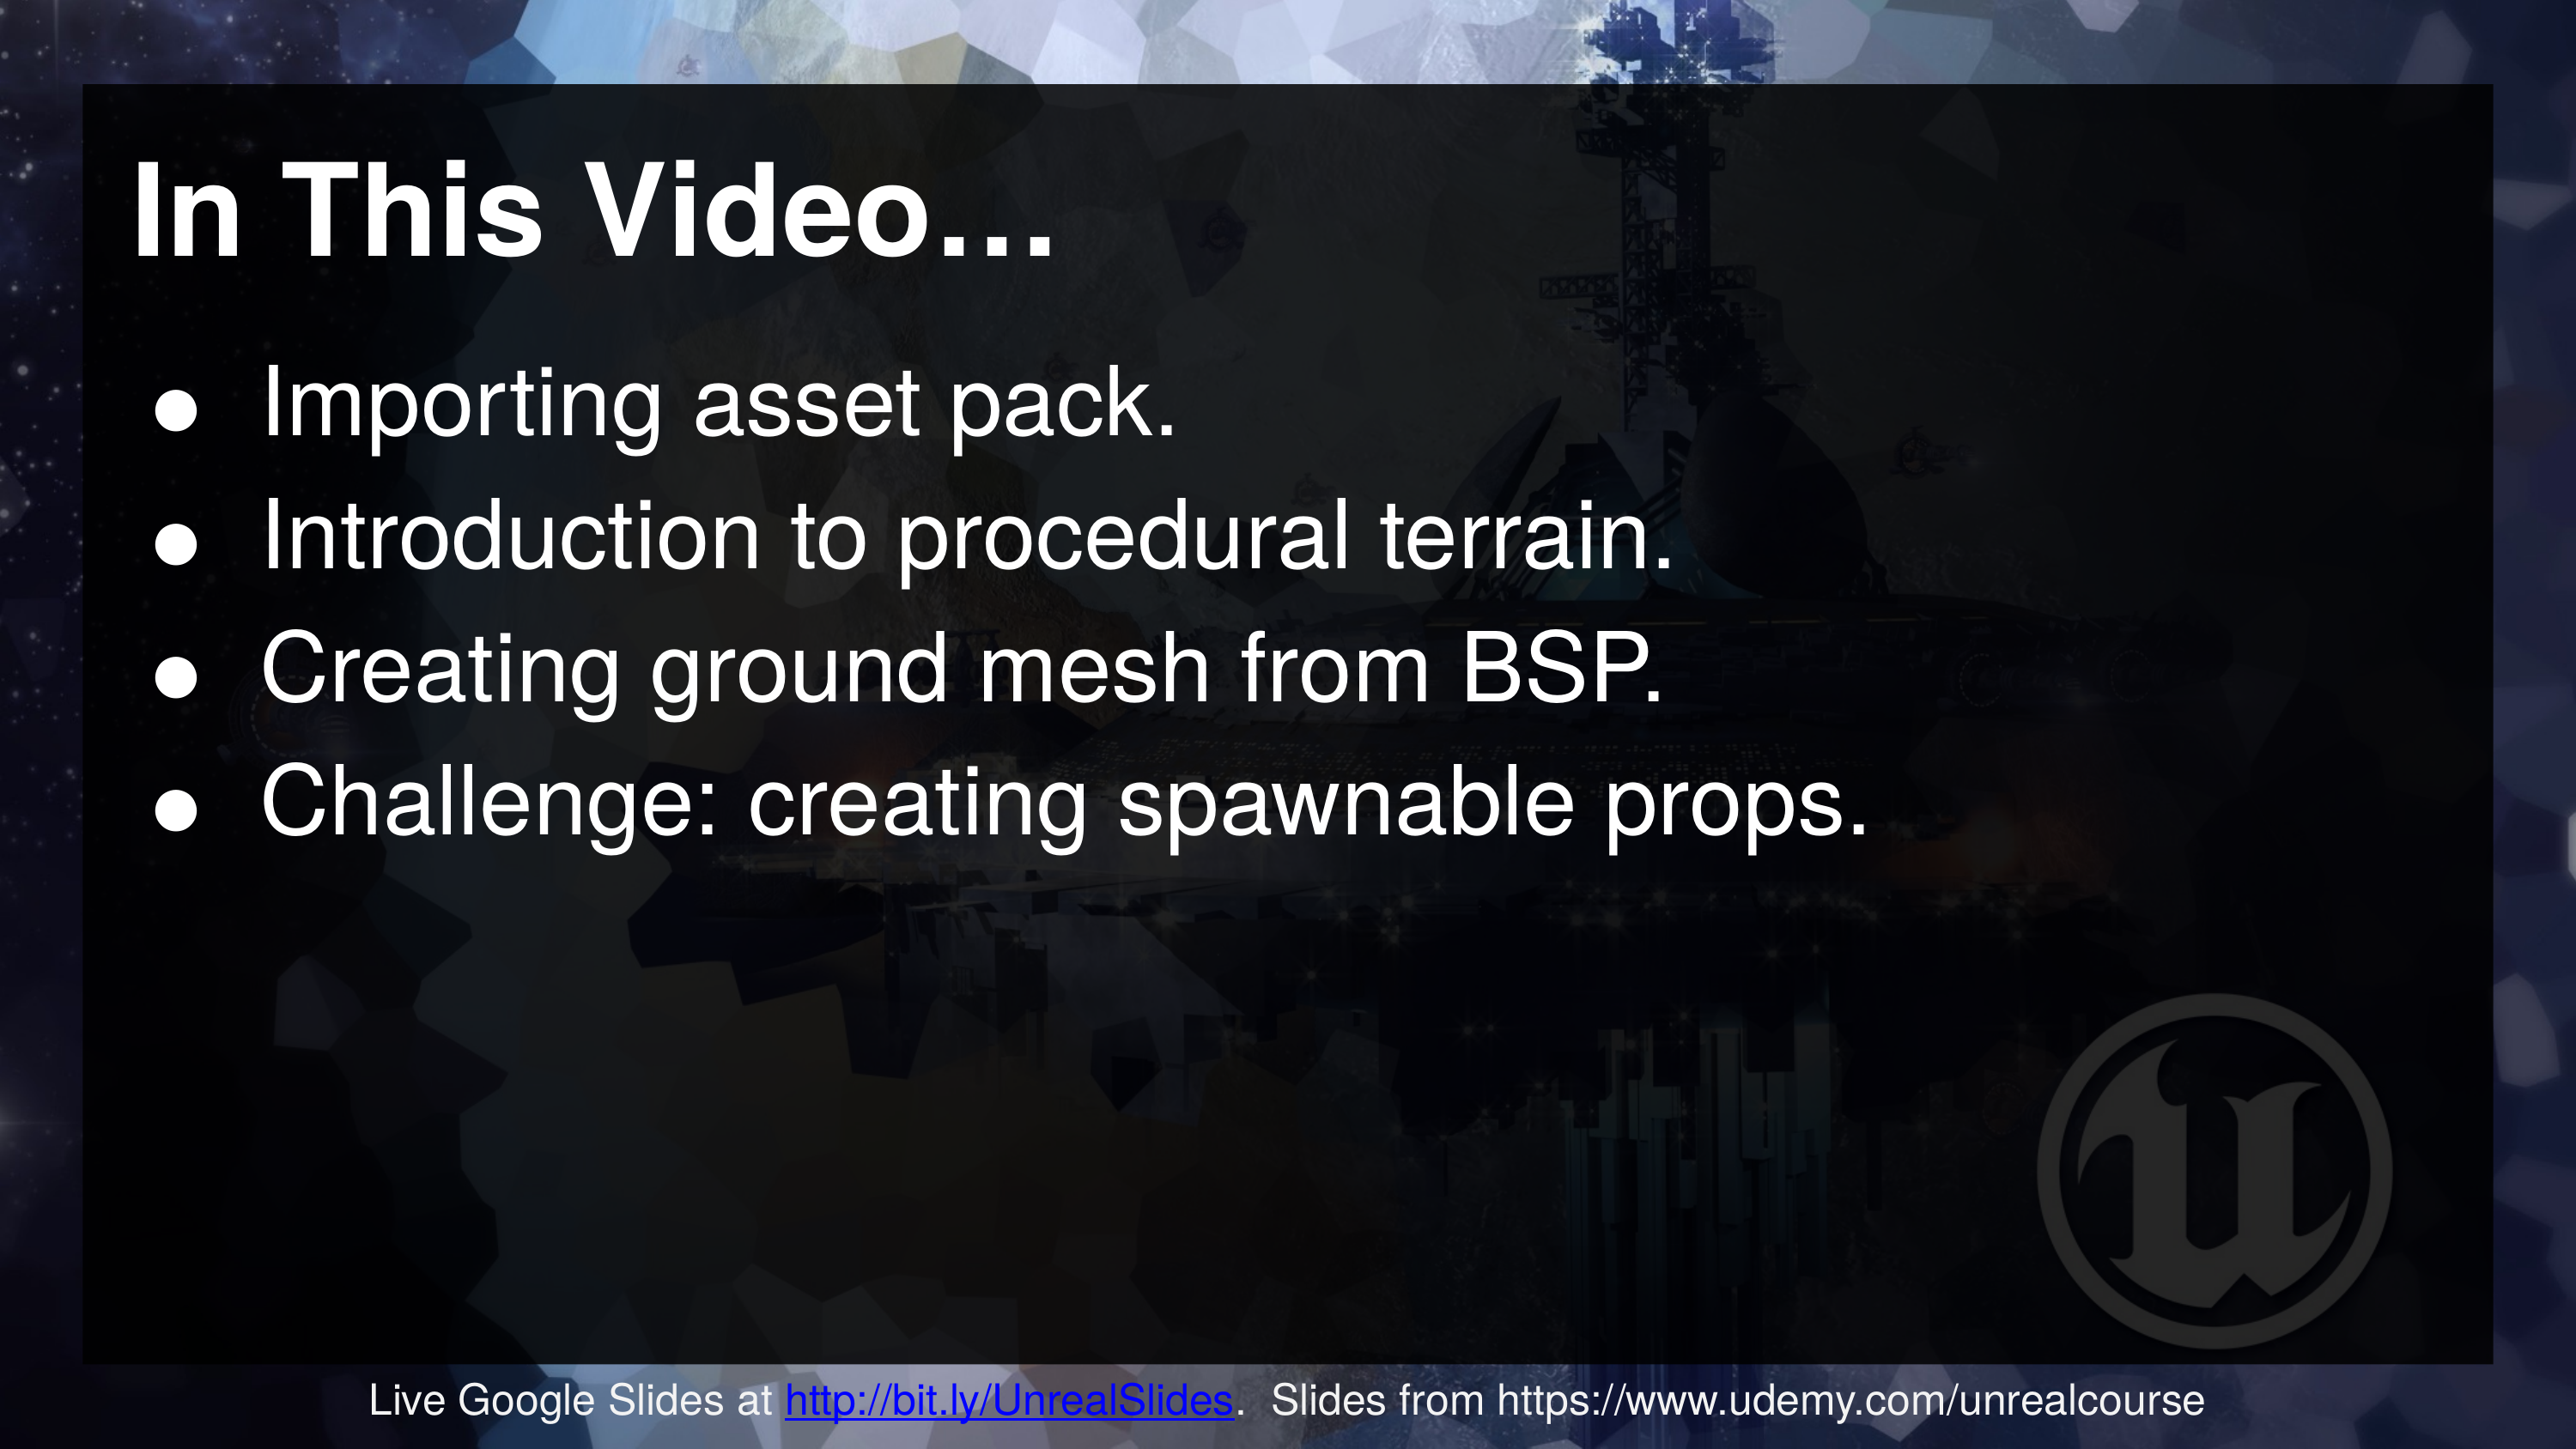

# In This Video…
Importing asset pack.
Introduction to procedural terrain.
Creating ground mesh from BSP.
Challenge: creating spawnable props.